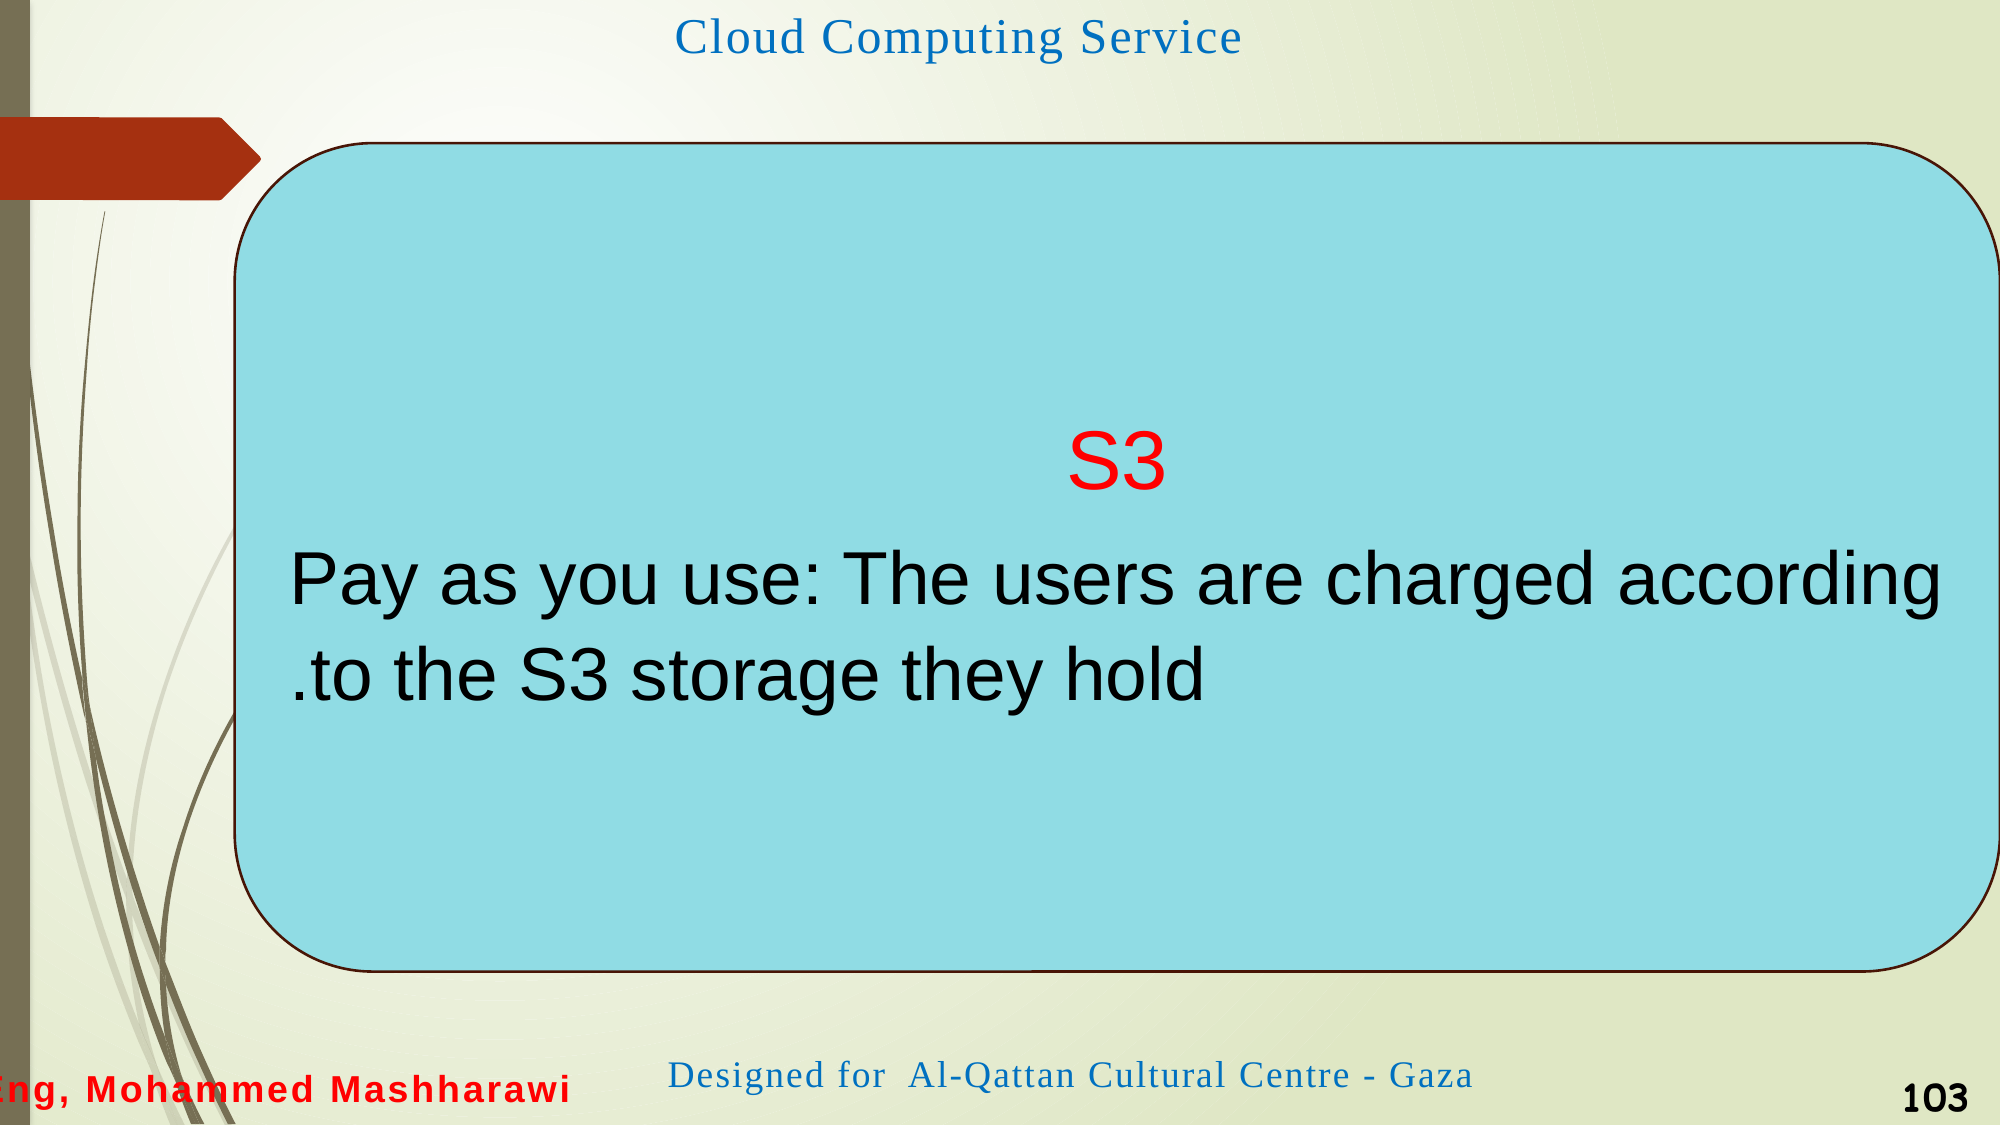

S3
Pay as you use: The users are charged according to the S3 storage they hold.